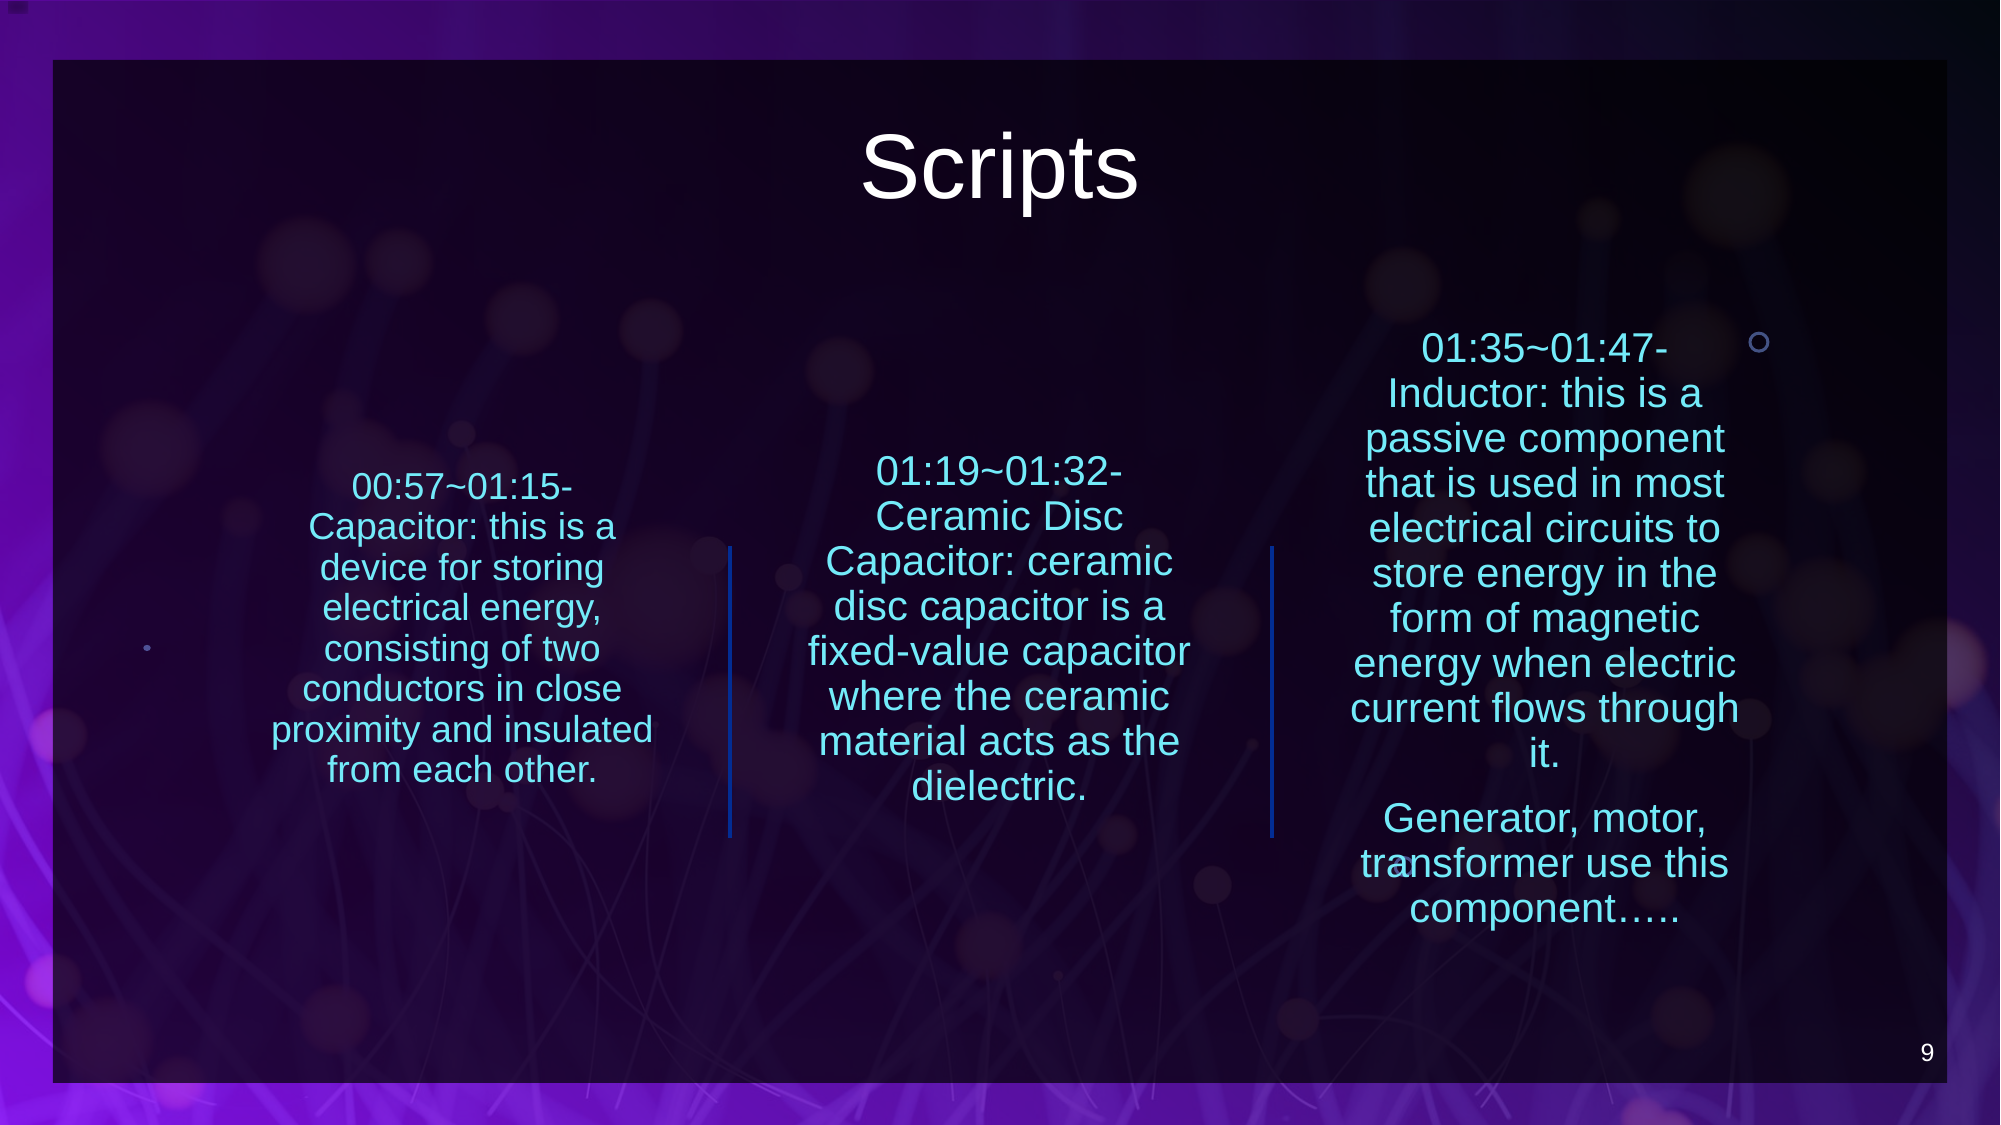

# Scripts
00:57~01:15-Capacitor: this is a device for storing electrical energy, consisting of two conductors in close proximity and insulated from each other.
01:19~01:32-Ceramic Disc Capacitor: ceramic disc capacitor is a fixed-value capacitor where the ceramic material acts as the dielectric.
01:35~01:47-Inductor: this is a passive component that is used in most electrical circuits to store energy in the form of magnetic energy when electric current flows through it.
Generator, motor, transformer use this component…..
9